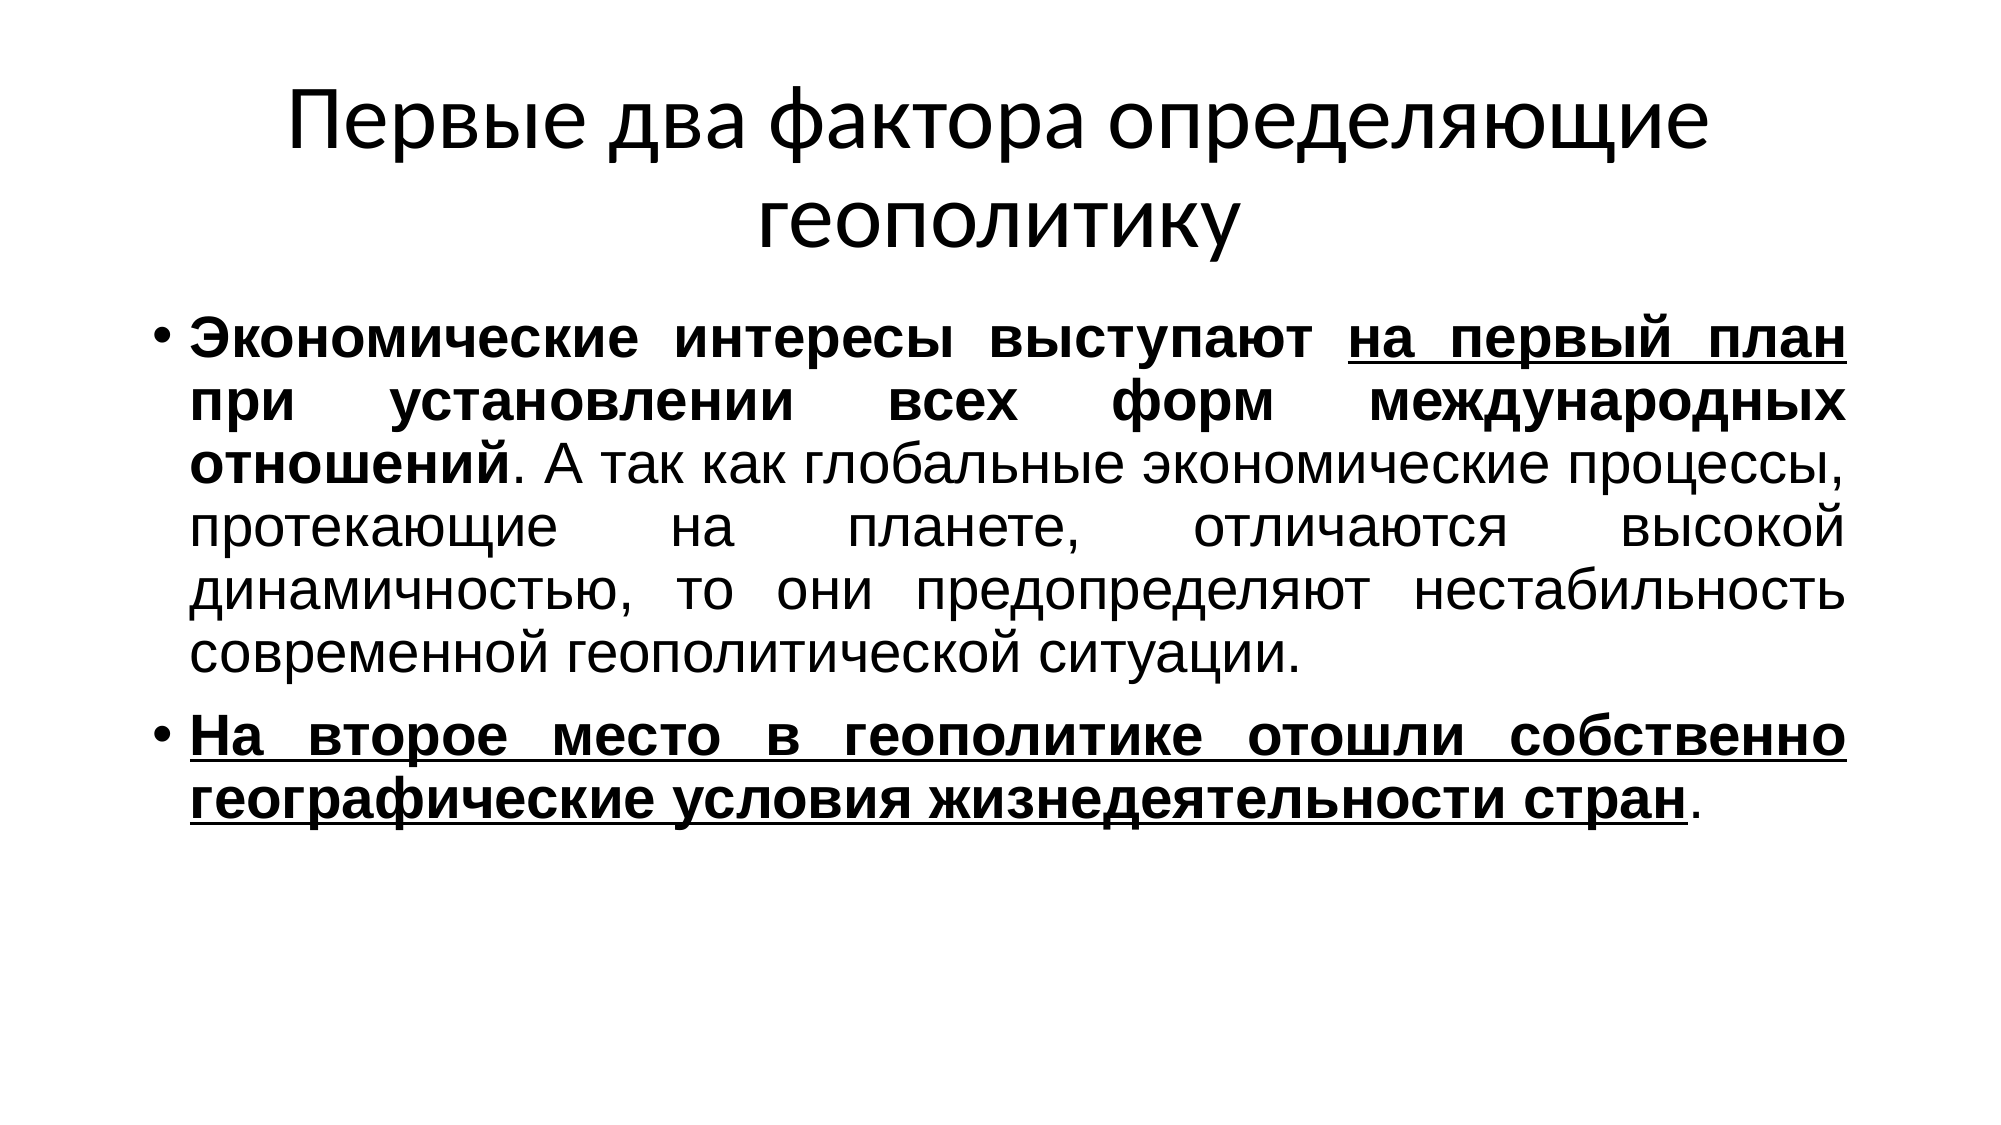

# Первые два фактора определяющие геополитику
Экономические интересы выступают на первый план при установлении всех форм международных отношений. А так как глобальные экономические процессы, протекающие на планете, отличаются высокой динамичностью, то они предопределяют нестабильность современной геополитической ситуации.
На второе место в геополитике отошли собственно географические условия жизнедеятельности стран.